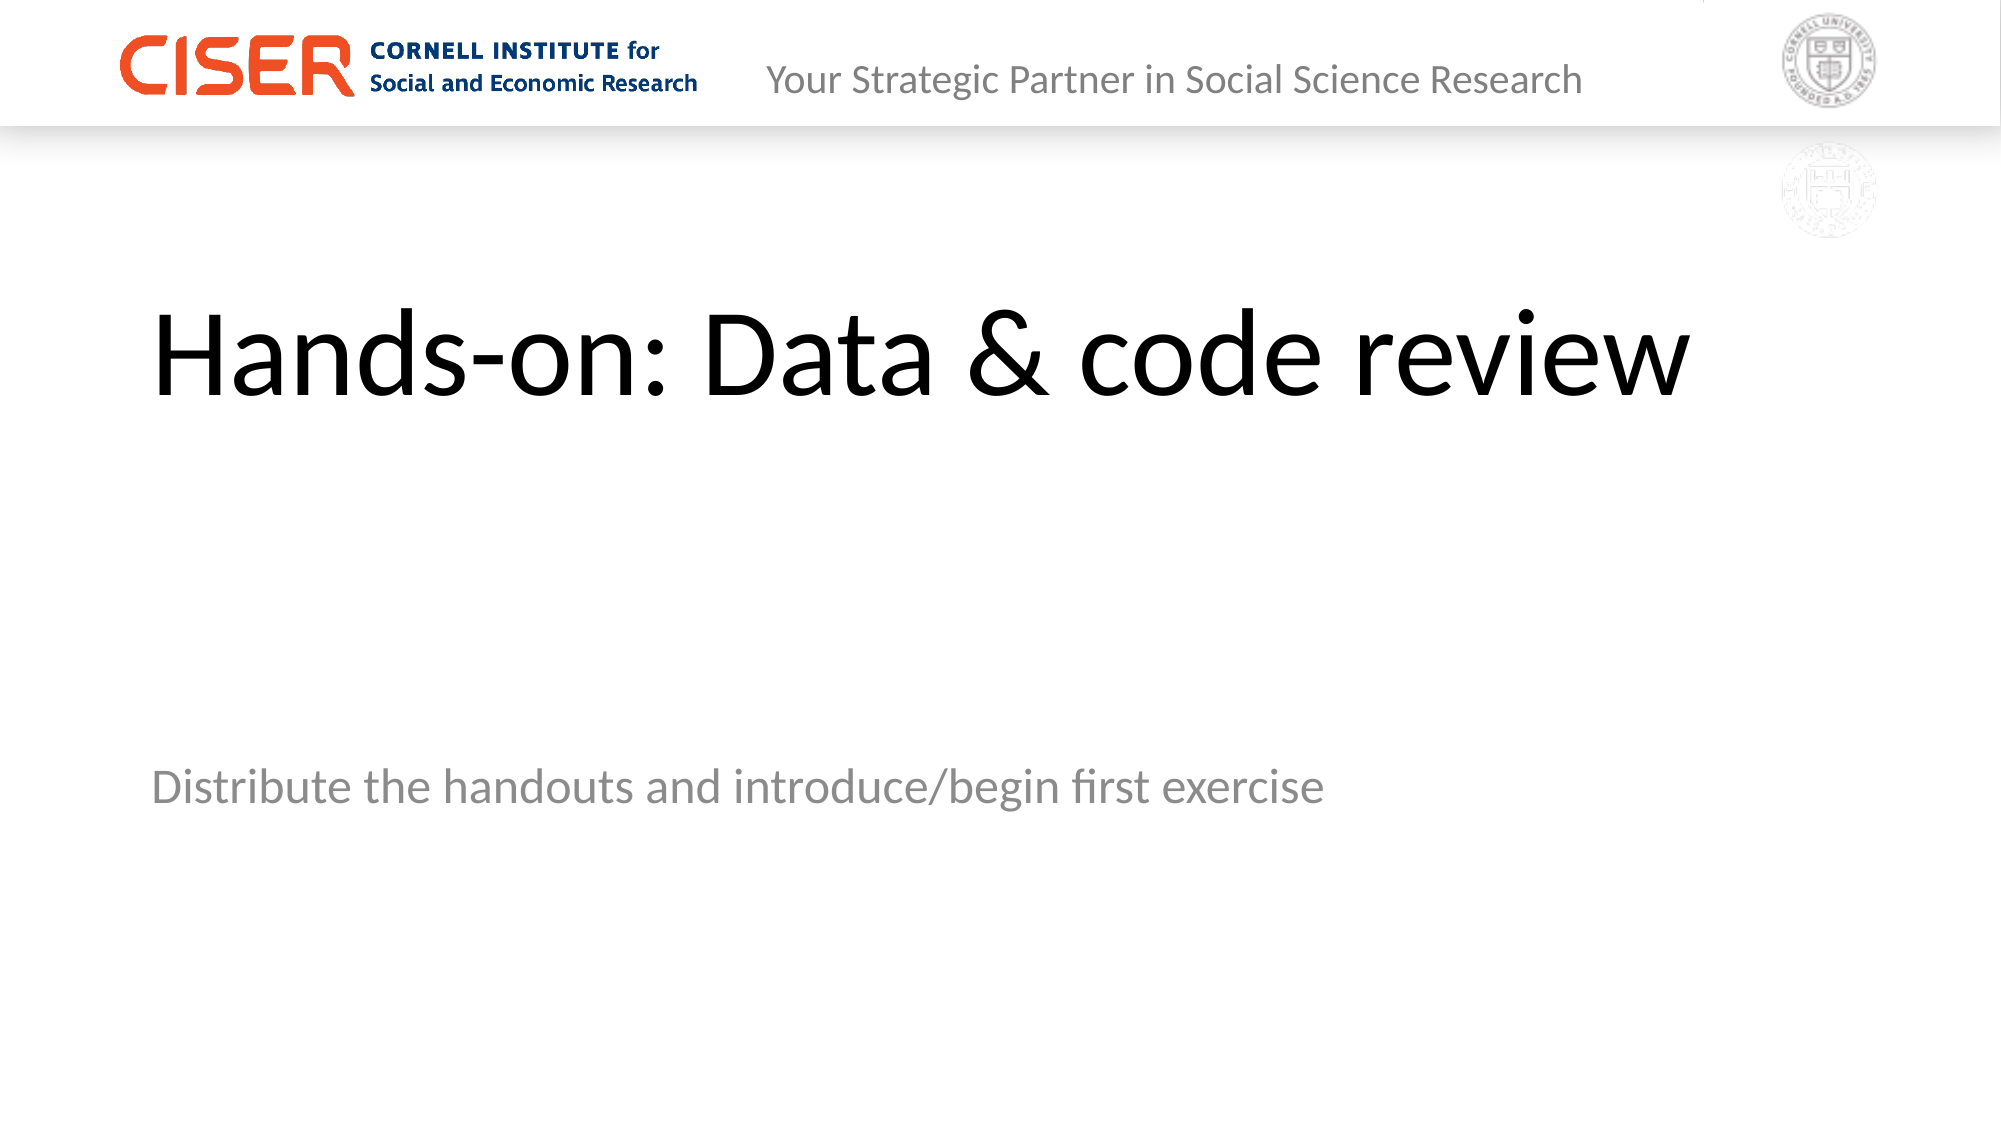

# Hands-on: Data & code review
Distribute the handouts and introduce/begin first exercise